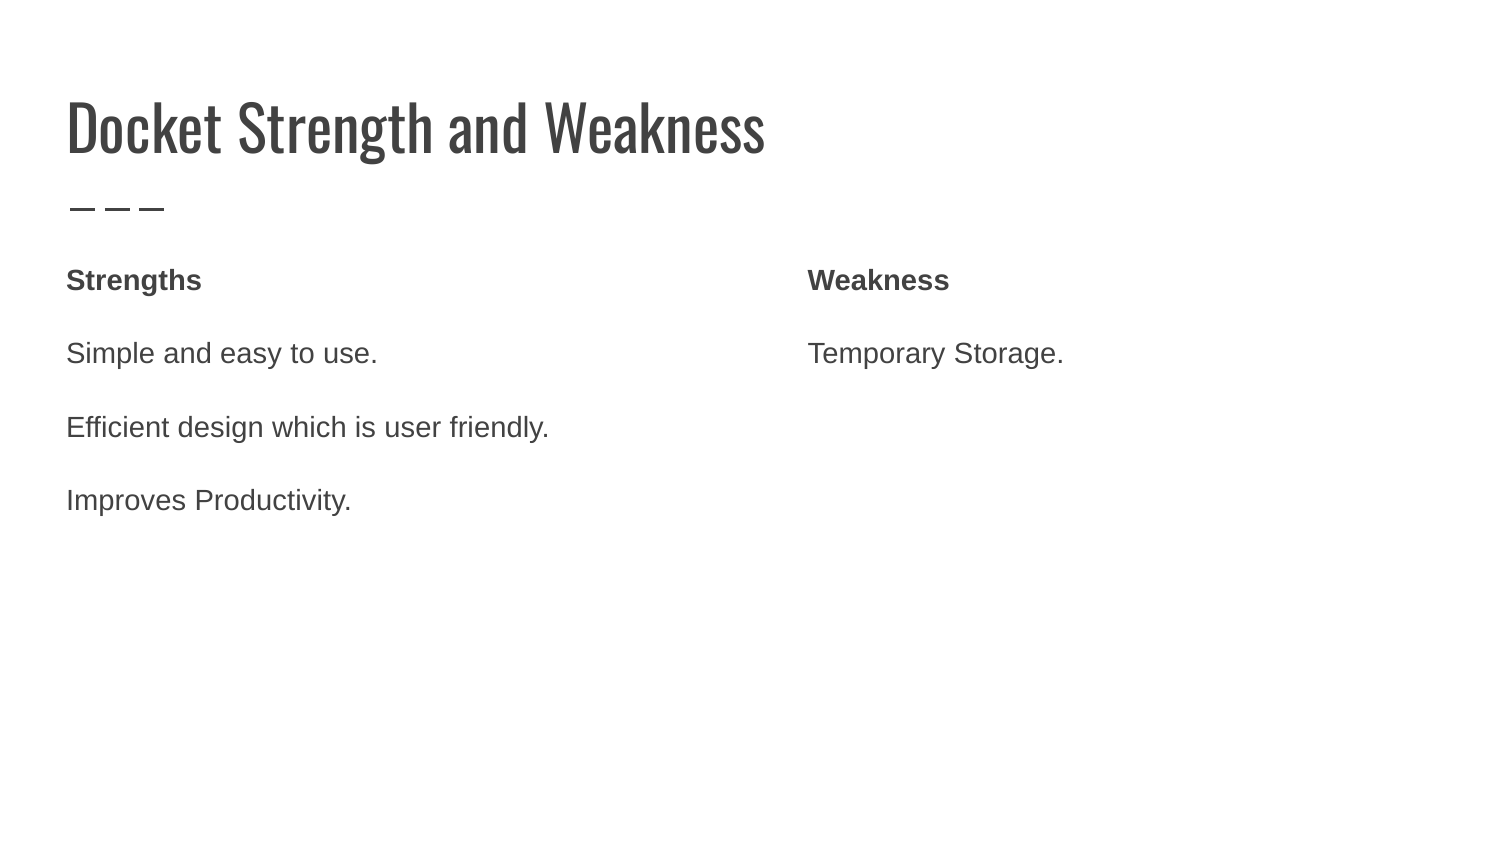

# Docket Strength and Weakness
Strengths
Simple and easy to use.
Efficient design which is user friendly.
Improves Productivity.

Weakness
Temporary Storage.